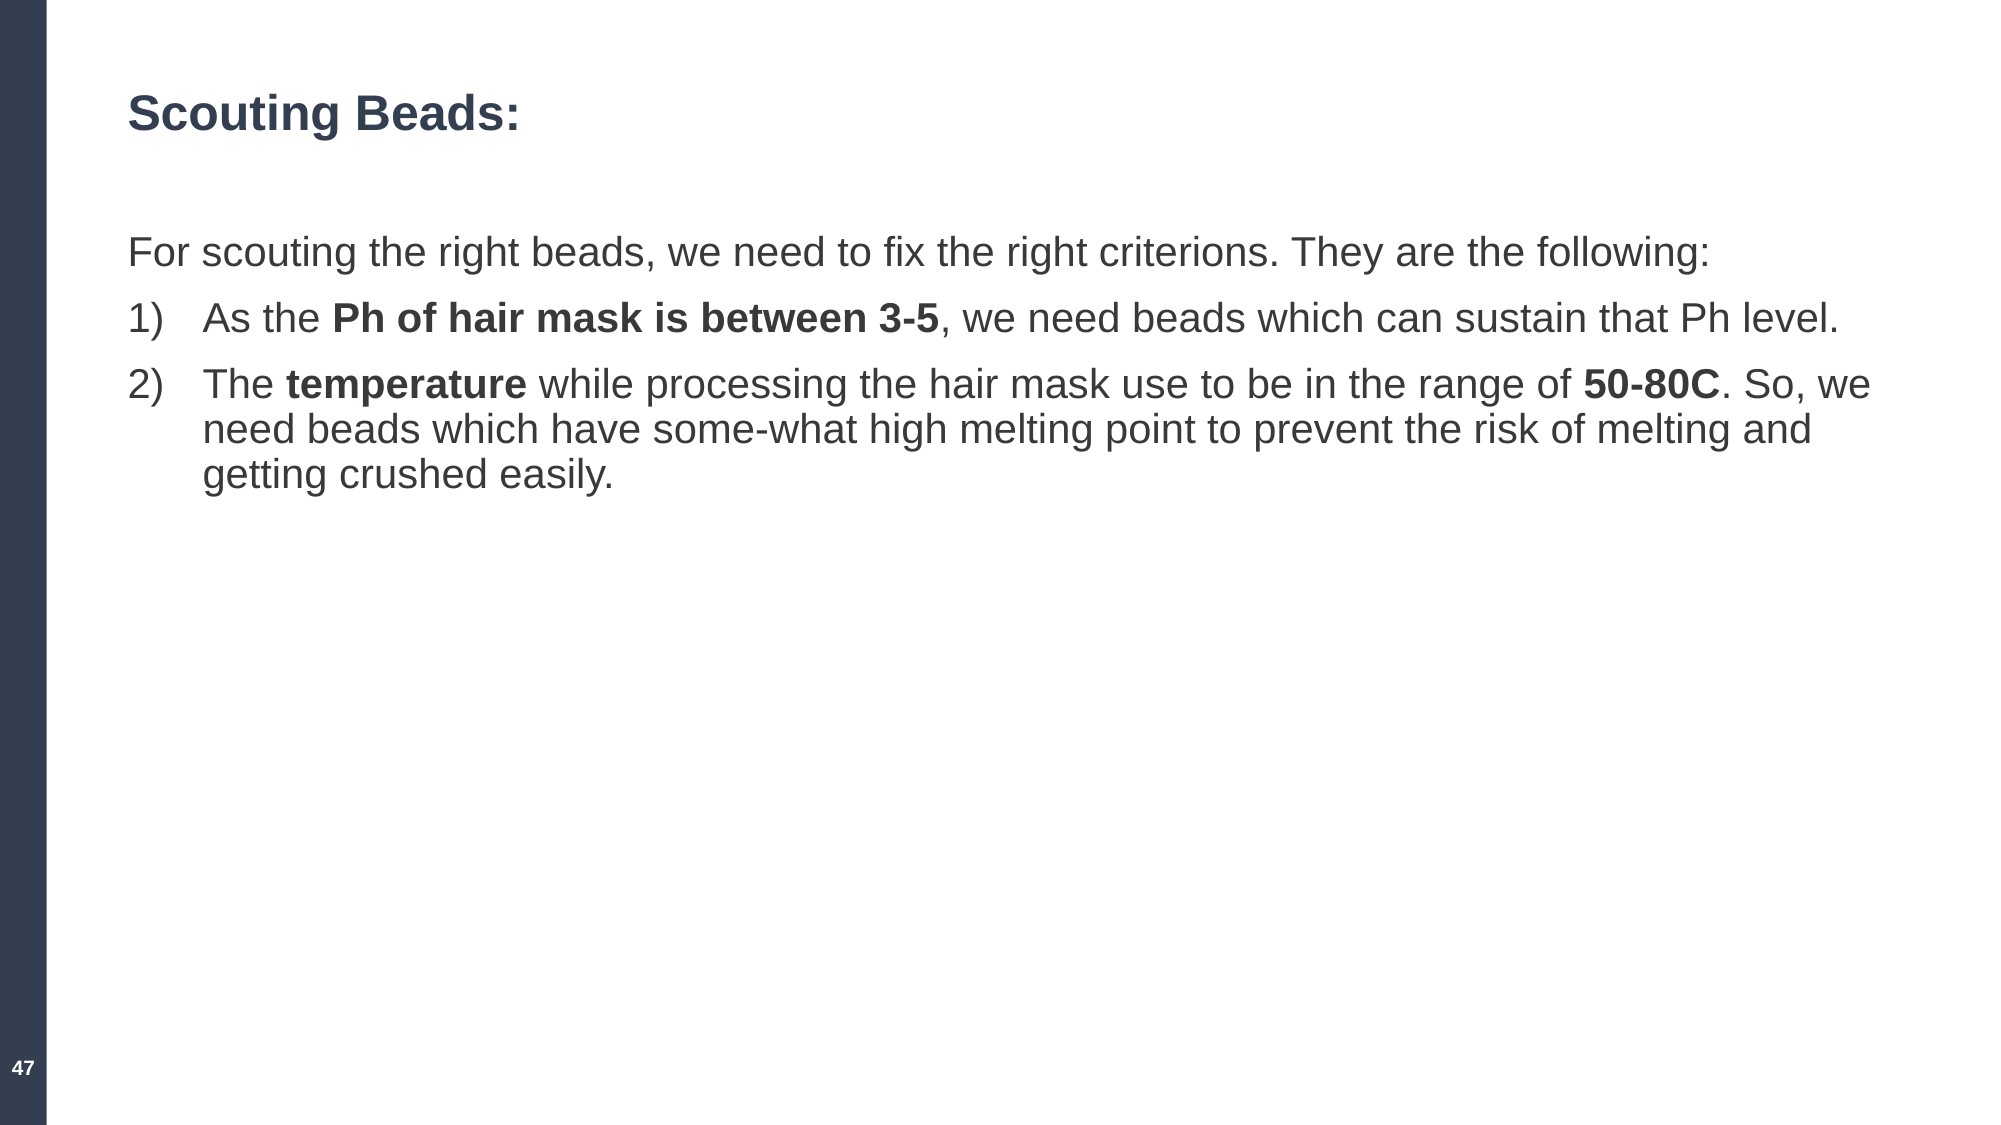

# Scouting Beads:
For scouting the right beads, we need to fix the right criterions. They are the following:
As the Ph of hair mask is between 3-5, we need beads which can sustain that Ph level.
The temperature while processing the hair mask use to be in the range of 50-80C. So, we need beads which have some-what high melting point to prevent the risk of melting and getting crushed easily.